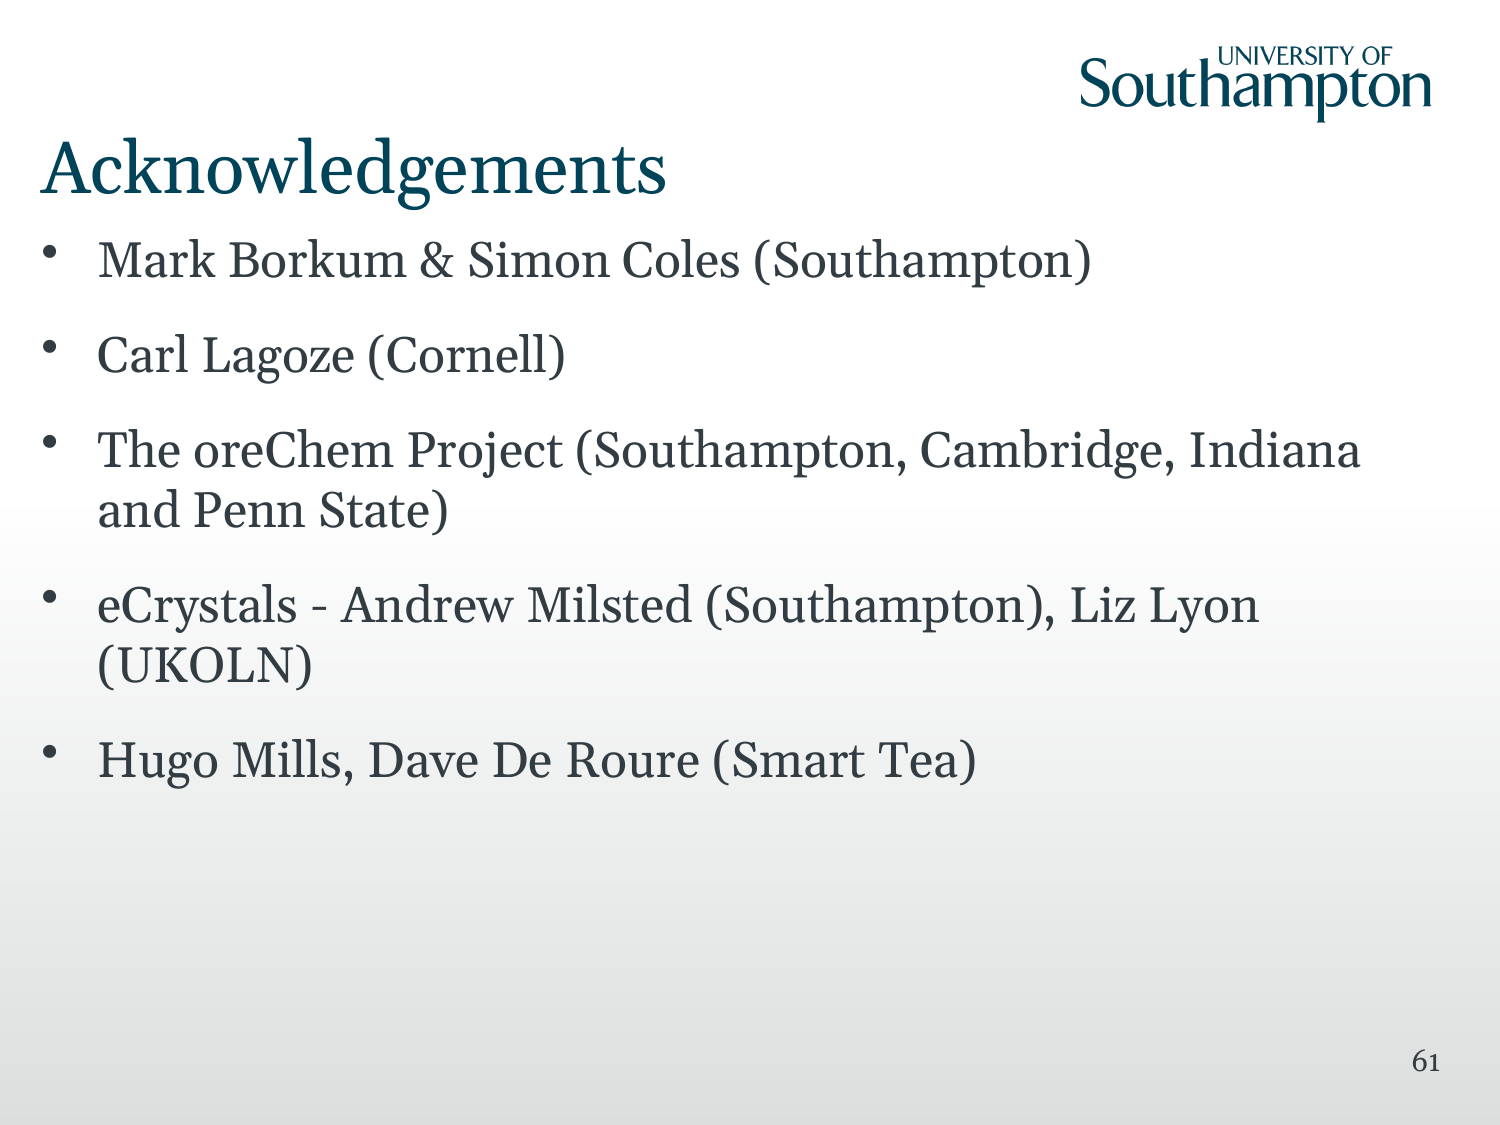

# Acknowledgements
Mark Borkum & Simon Coles (Southampton)
Carl Lagoze (Cornell)
The oreChem Project (Southampton, Cambridge, Indiana and Penn State)
eCrystals - Andrew Milsted (Southampton), Liz Lyon (UKOLN)
Hugo Mills, Dave De Roure (Smart Tea)

61